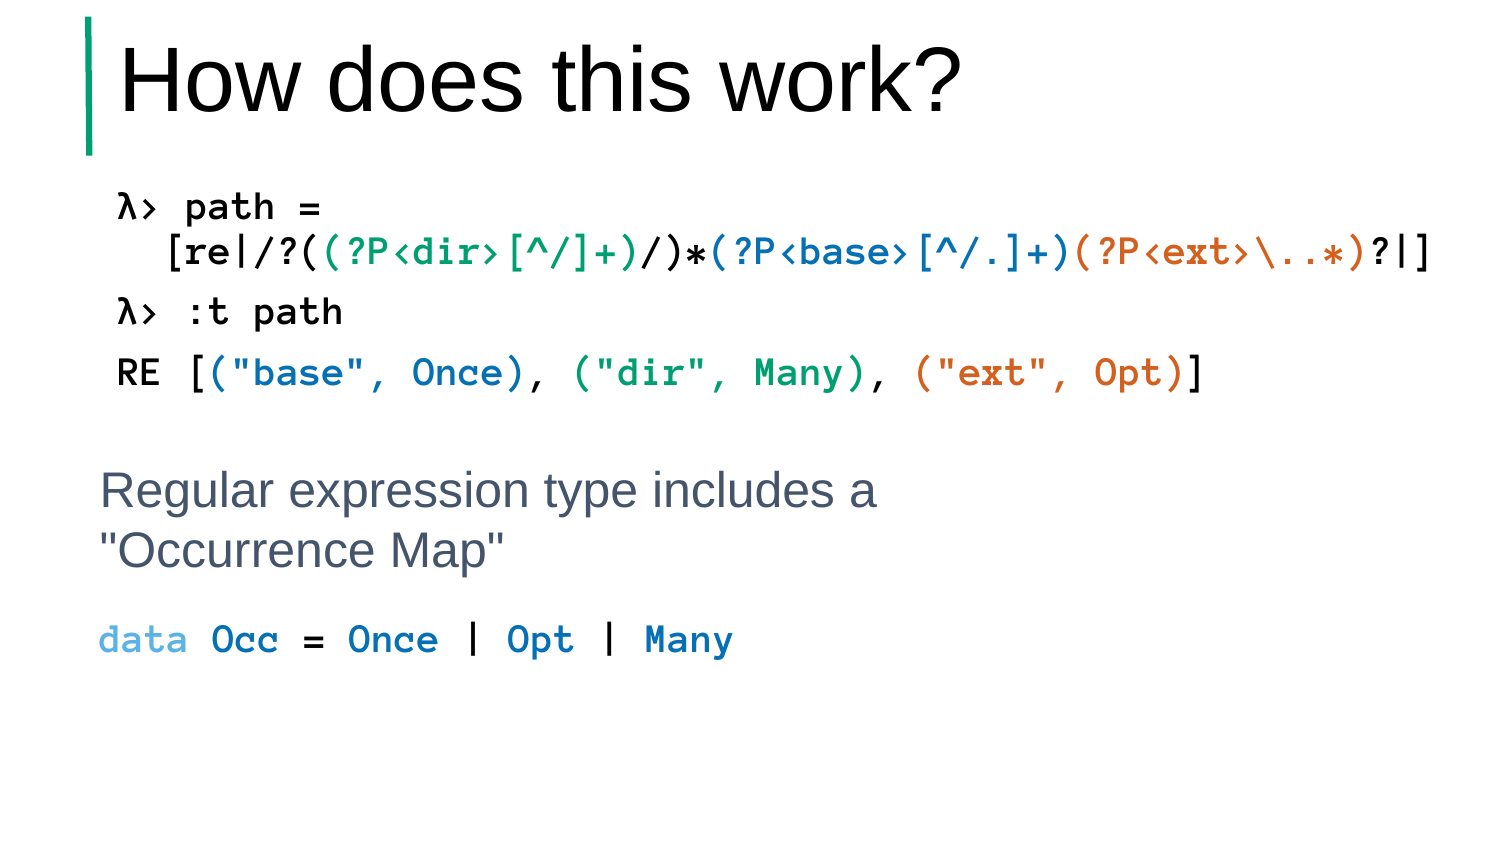

# How does this work?
λ> path =
  [re|/?((?P<dir>[^/]+)/)*(?P<base>[^/.]+)(?P<ext>\..*)?|]
λ> :t path
RE [("base", Once), ("dir", Many), ("ext", Opt)]
Regular expression type includes a
"Occurrence Map"

data Occ = Once | Opt | Many